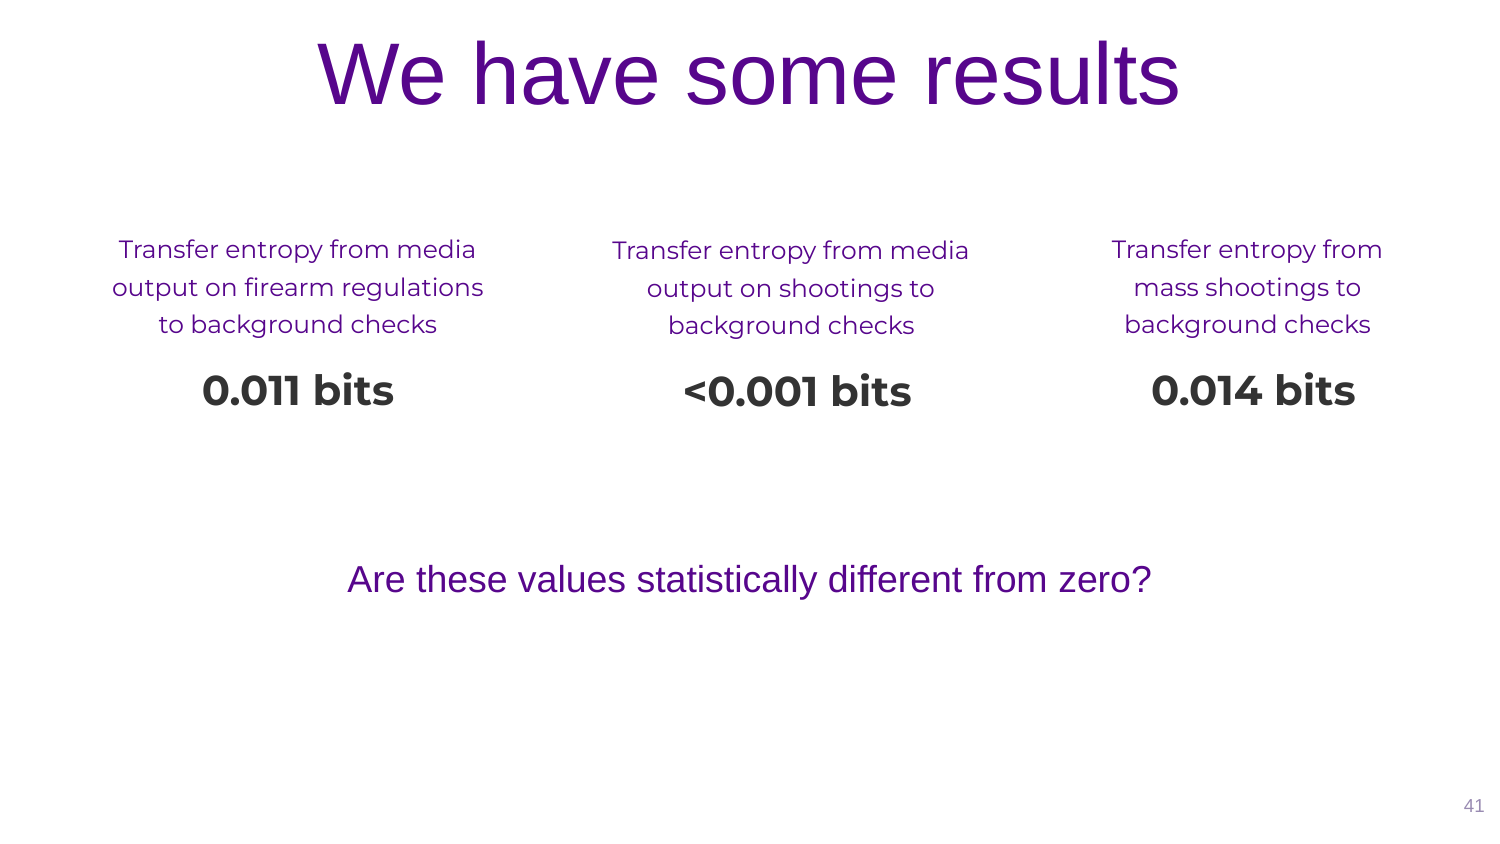

# We have some results
Transfer entropy from media output on firearm regulations to background checks
0.011 bits
Transfer entropy from mass shootings to background checks
 0.014 bits
Transfer entropy from media output on shootings to background checks
 <0.001 bits

Are these values statistically different from zero?
41